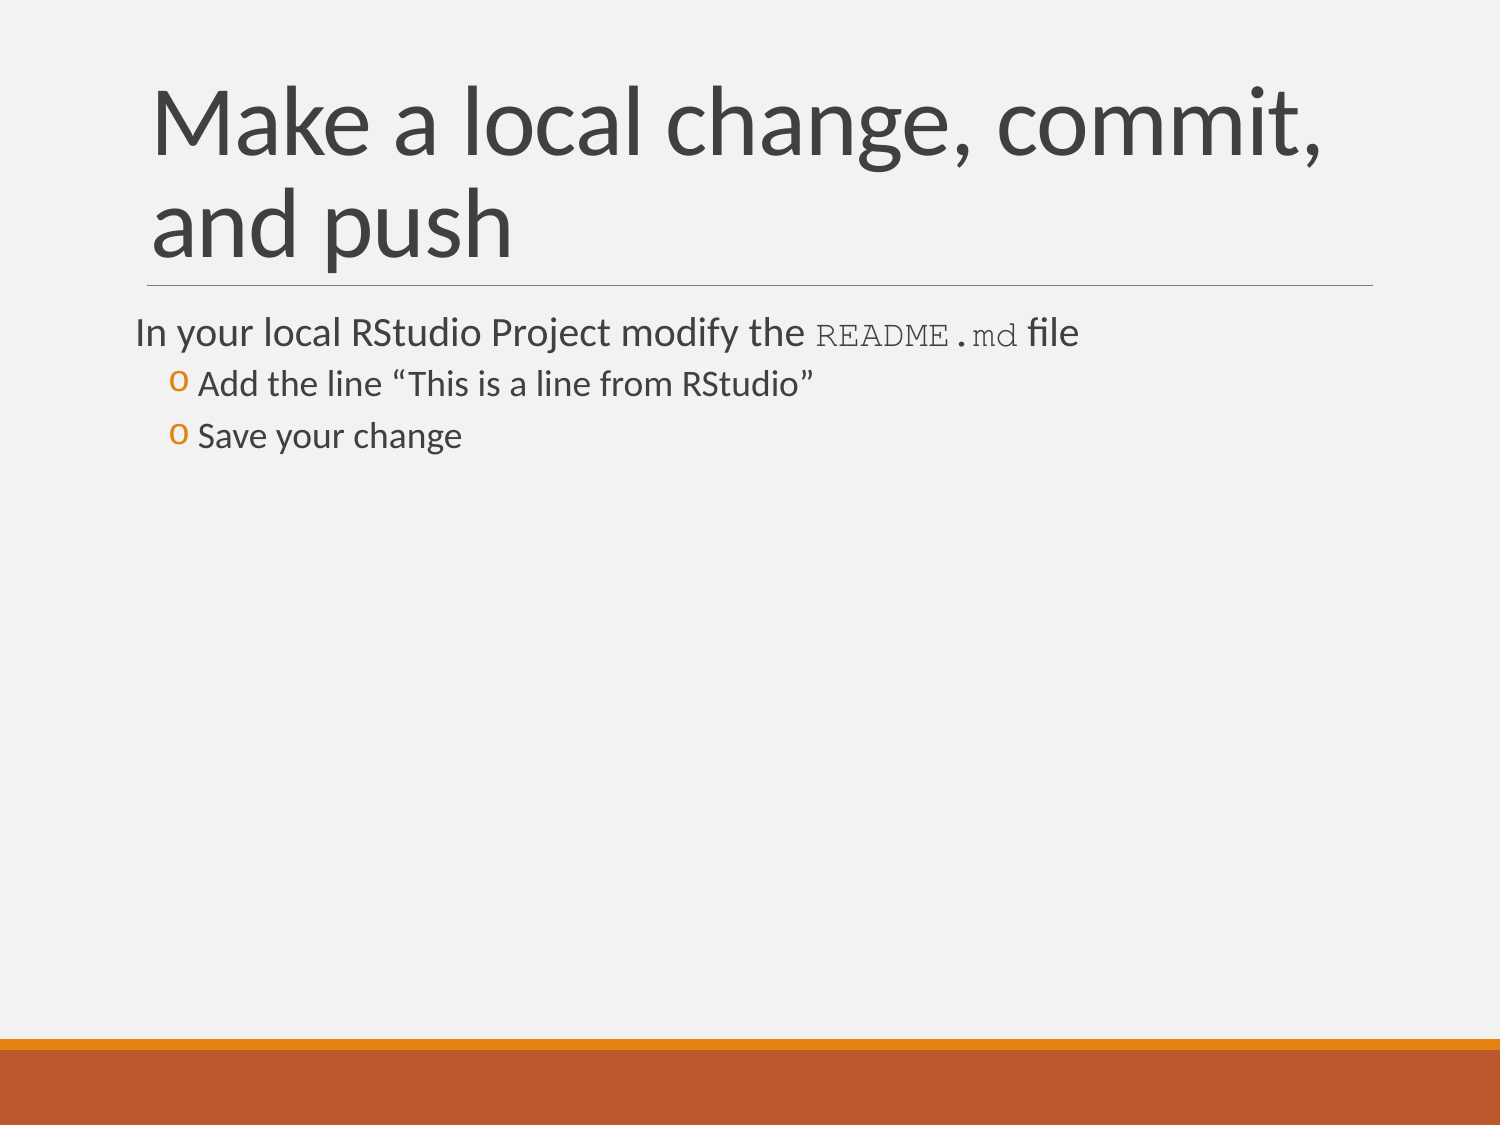

# Make a local change, commit, and push
In your local RStudio Project modify the README.md file
Add the line “This is a line from RStudio”
Save your change